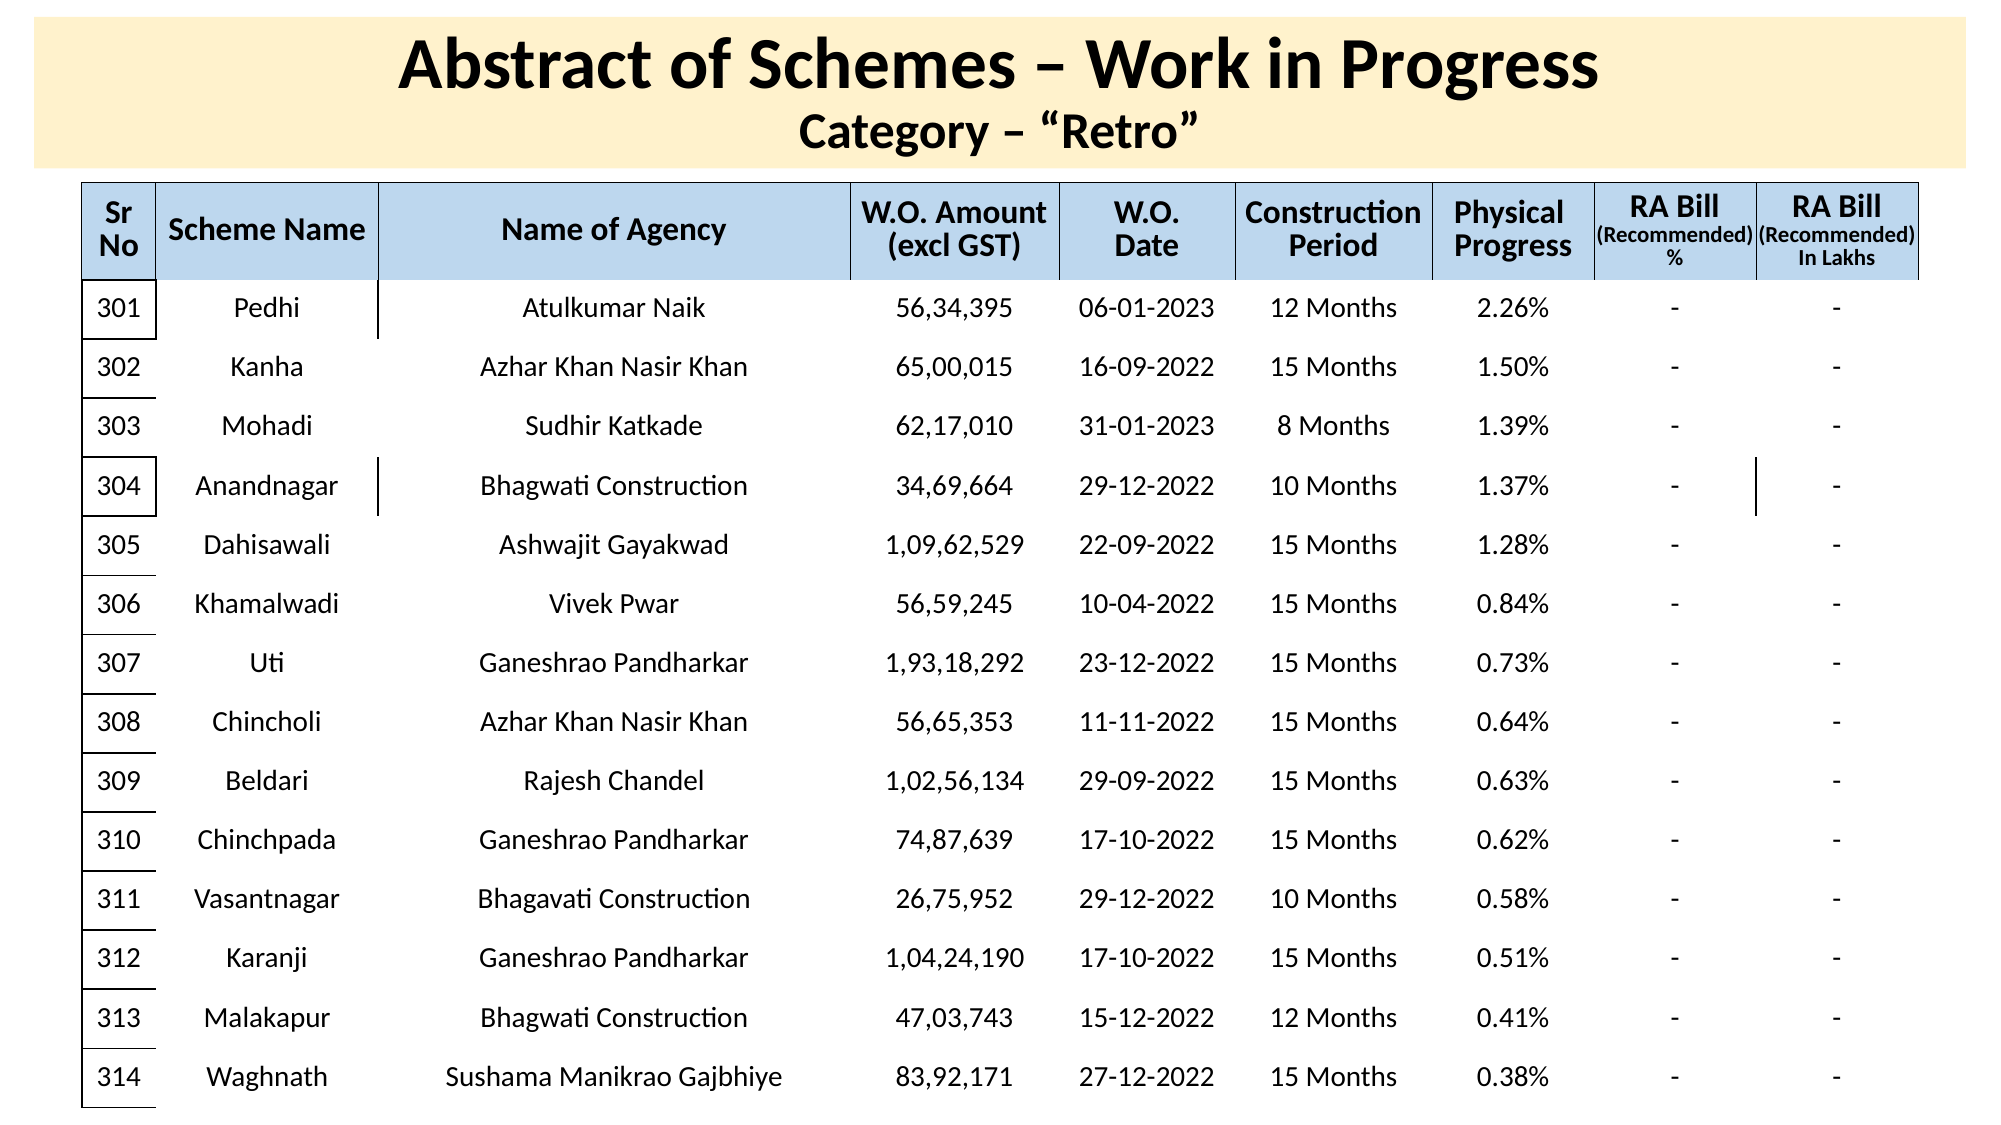

# Abstract of Schemes – Work in Progress Category – “Retro”
| Sr No | Scheme Name | Name of Agency | W.O. Amount (excl GST) | W.O. Date | Construction Period | Physical Progress | RA Bill (Recommended) % | RA Bill (Recommended) In Lakhs |
| --- | --- | --- | --- | --- | --- | --- | --- | --- |
| 301 | Pedhi | Atulkumar Naik | 56,34,395 | 06-01-2023 | 12 Months | 2.26% | - | - |
| --- | --- | --- | --- | --- | --- | --- | --- | --- |
| 302 | Kanha | Azhar Khan Nasir Khan | 65,00,015 | 16-09-2022 | 15 Months | 1.50% | - | - |
| 303 | Mohadi | Sudhir Katkade | 62,17,010 | 31-01-2023 | 8 Months | 1.39% | - | - |
| 304 | Anandnagar | Bhagwati Construction | 34,69,664 | 29-12-2022 | 10 Months | 1.37% | - | - |
| 305 | Dahisawali | Ashwajit Gayakwad | 1,09,62,529 | 22-09-2022 | 15 Months | 1.28% | - | - |
| 306 | Khamalwadi | Vivek Pwar | 56,59,245 | 10-04-2022 | 15 Months | 0.84% | - | - |
| 307 | Uti | Ganeshrao Pandharkar | 1,93,18,292 | 23-12-2022 | 15 Months | 0.73% | - | - |
| 308 | Chincholi | Azhar Khan Nasir Khan | 56,65,353 | 11-11-2022 | 15 Months | 0.64% | - | - |
| 309 | Beldari | Rajesh Chandel | 1,02,56,134 | 29-09-2022 | 15 Months | 0.63% | - | - |
| 310 | Chinchpada | Ganeshrao Pandharkar | 74,87,639 | 17-10-2022 | 15 Months | 0.62% | - | - |
| 311 | Vasantnagar | Bhagavati Construction | 26,75,952 | 29-12-2022 | 10 Months | 0.58% | - | - |
| 312 | Karanji | Ganeshrao Pandharkar | 1,04,24,190 | 17-10-2022 | 15 Months | 0.51% | - | - |
| 313 | Malakapur | Bhagwati Construction | 47,03,743 | 15-12-2022 | 12 Months | 0.41% | - | - |
| 314 | Waghnath | Sushama Manikrao Gajbhiye | 83,92,171 | 27-12-2022 | 15 Months | 0.38% | - | - |